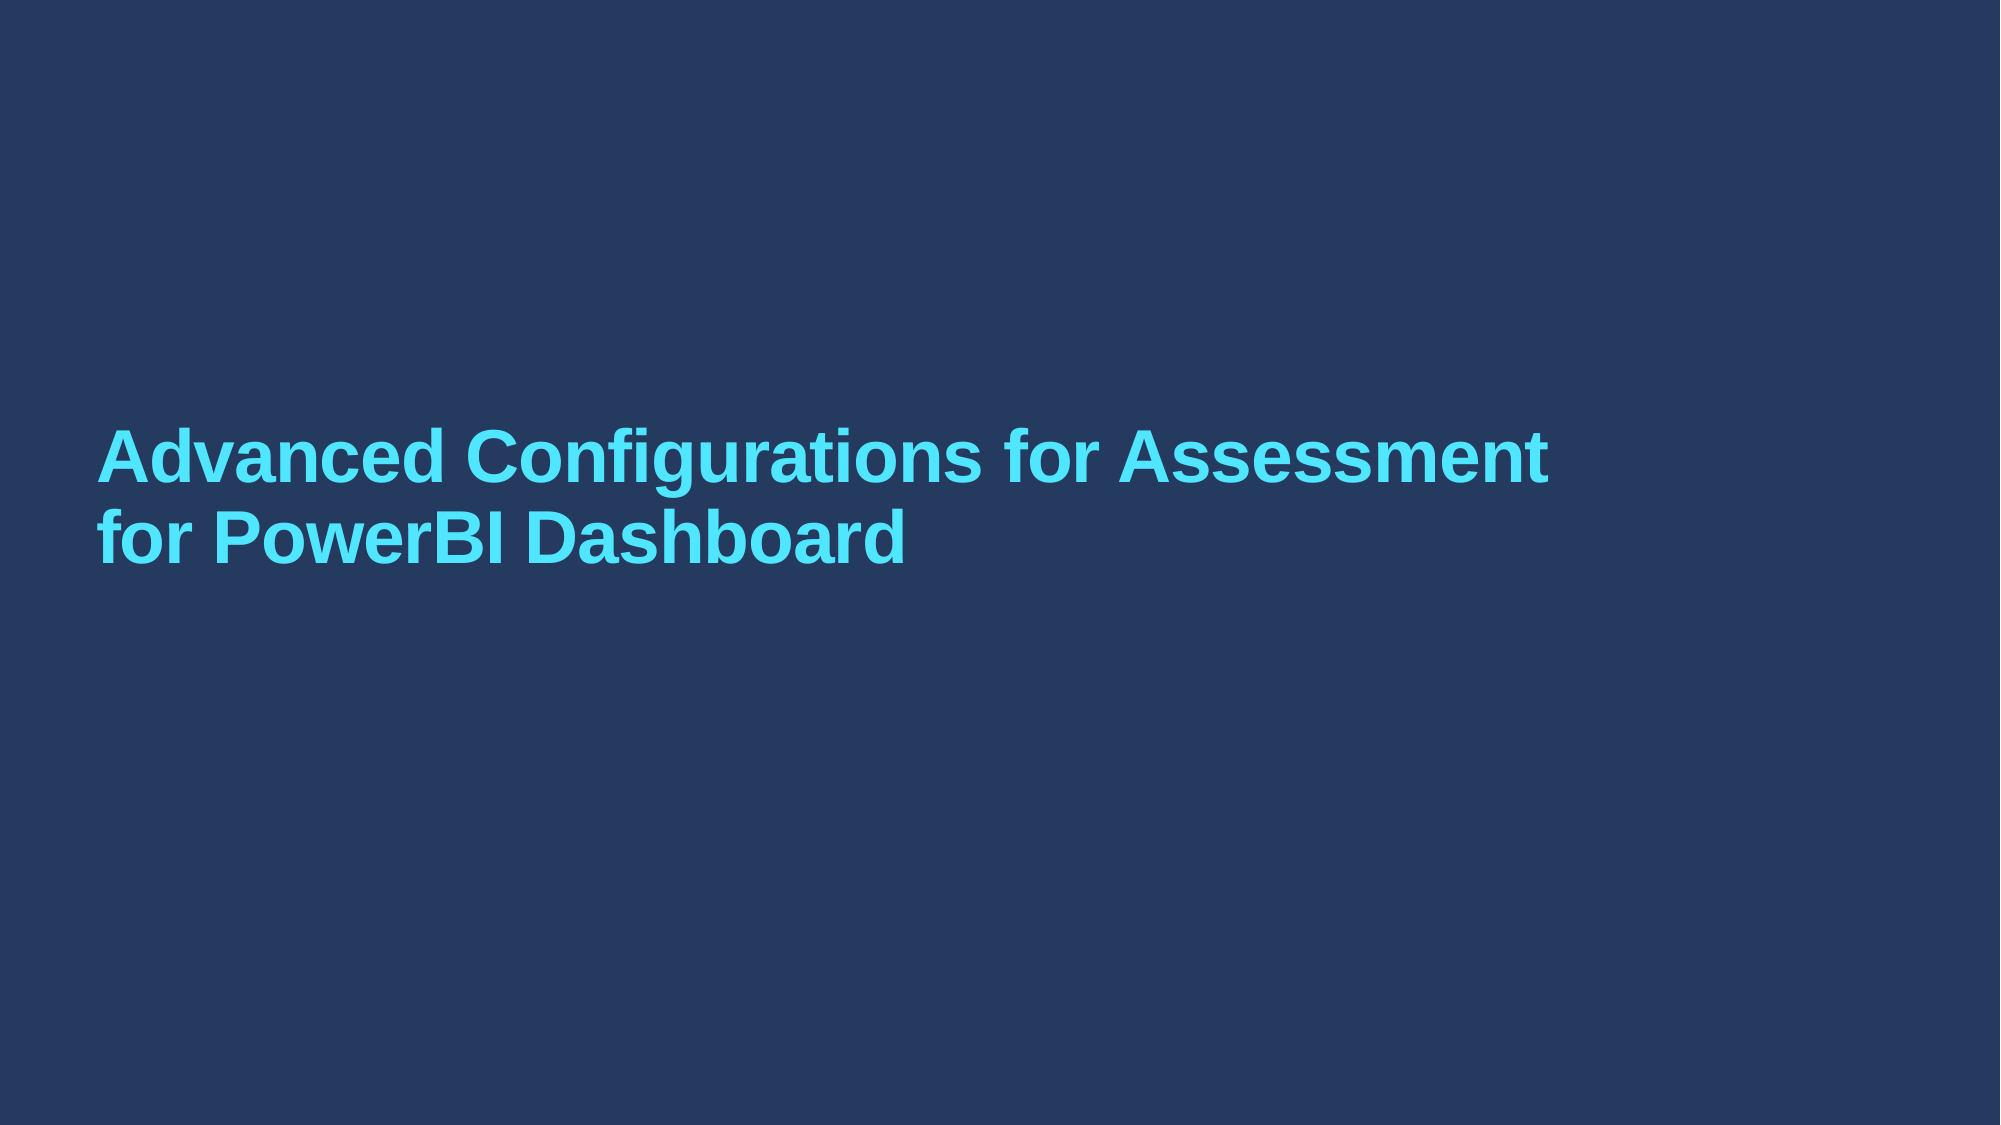

# Advanced Configurations for Assessment for PowerBI Dashboard